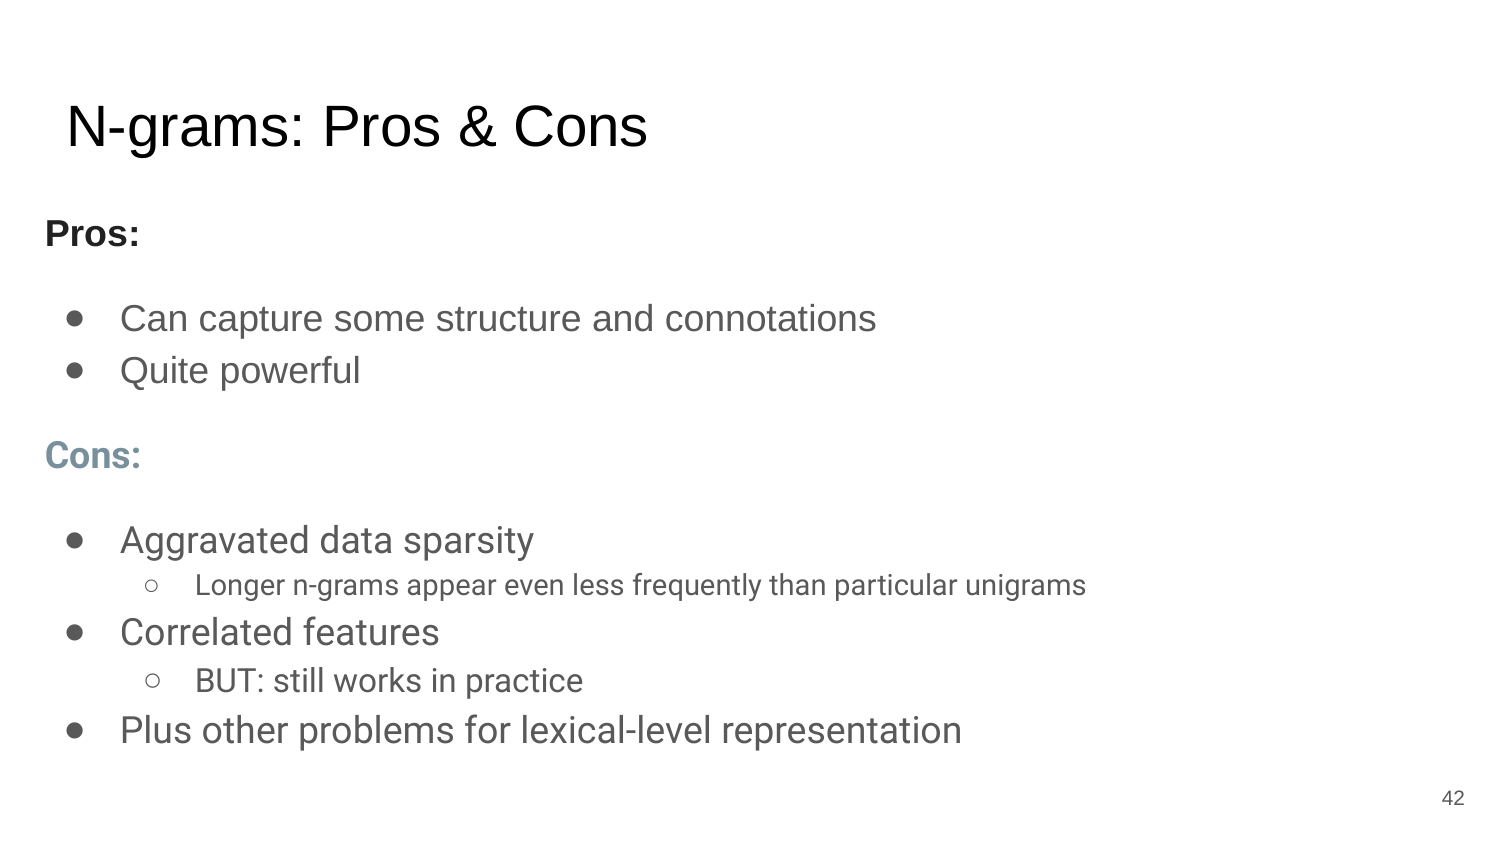

# N-grams: Pros & Cons
Pros:
Can capture some structure and connotations
Quite powerful
Cons:
Aggravated data sparsity
Longer n-grams appear even less frequently than particular unigrams
Correlated features
BUT: still works in practice
Plus other problems for lexical-level representation
42